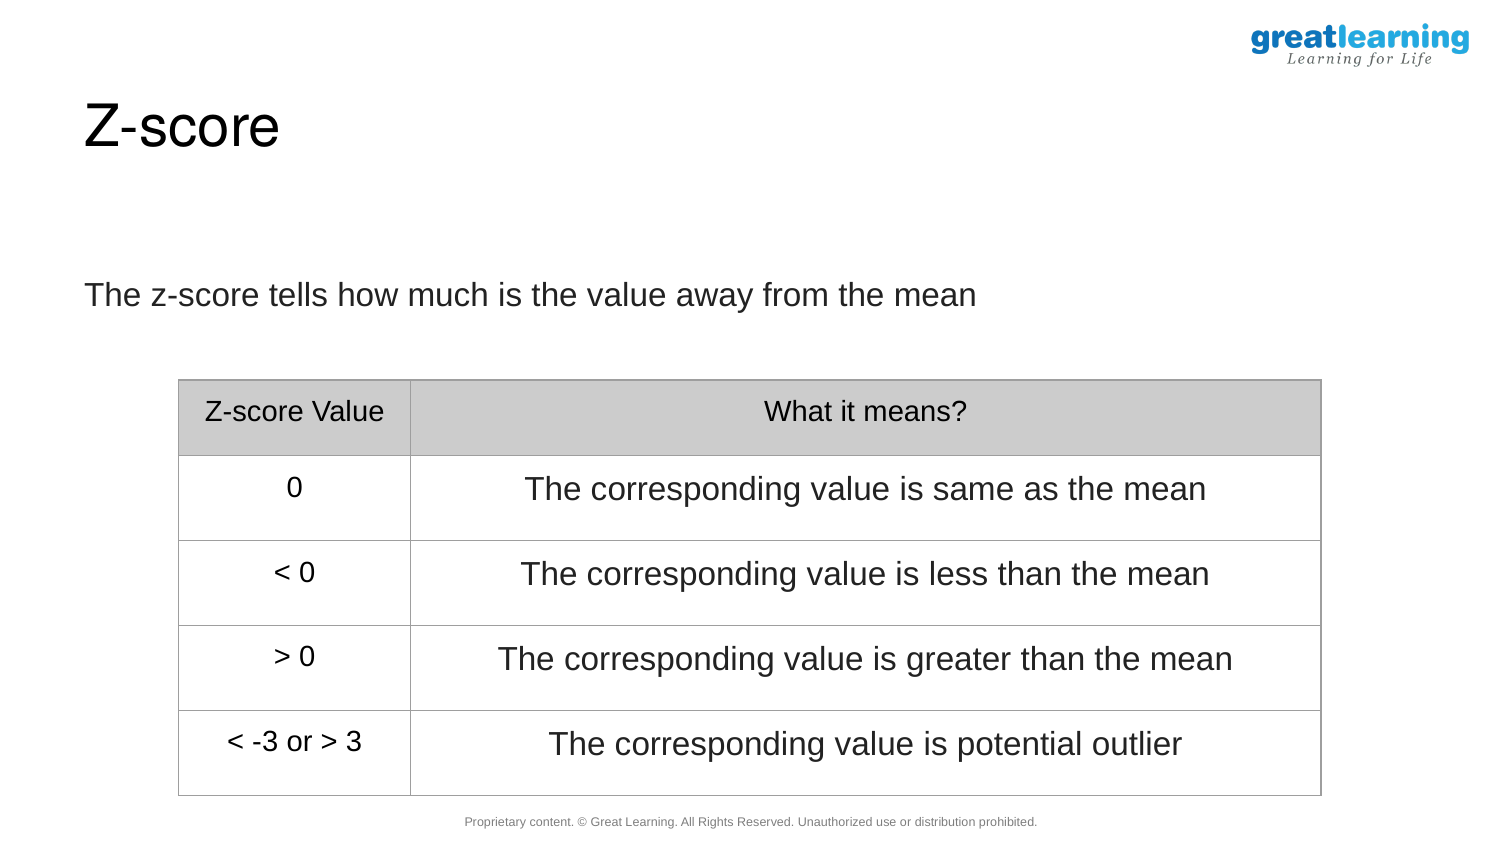

# Z-score
The z-score tells how much is the value away from the mean
| Z-score Value | What it means? |
| --- | --- |
| 0 | The corresponding value is same as the mean |
| < 0 | The corresponding value is less than the mean |
| > 0 | The corresponding value is greater than the mean |
| < -3 or > 3 | The corresponding value is potential outlier |